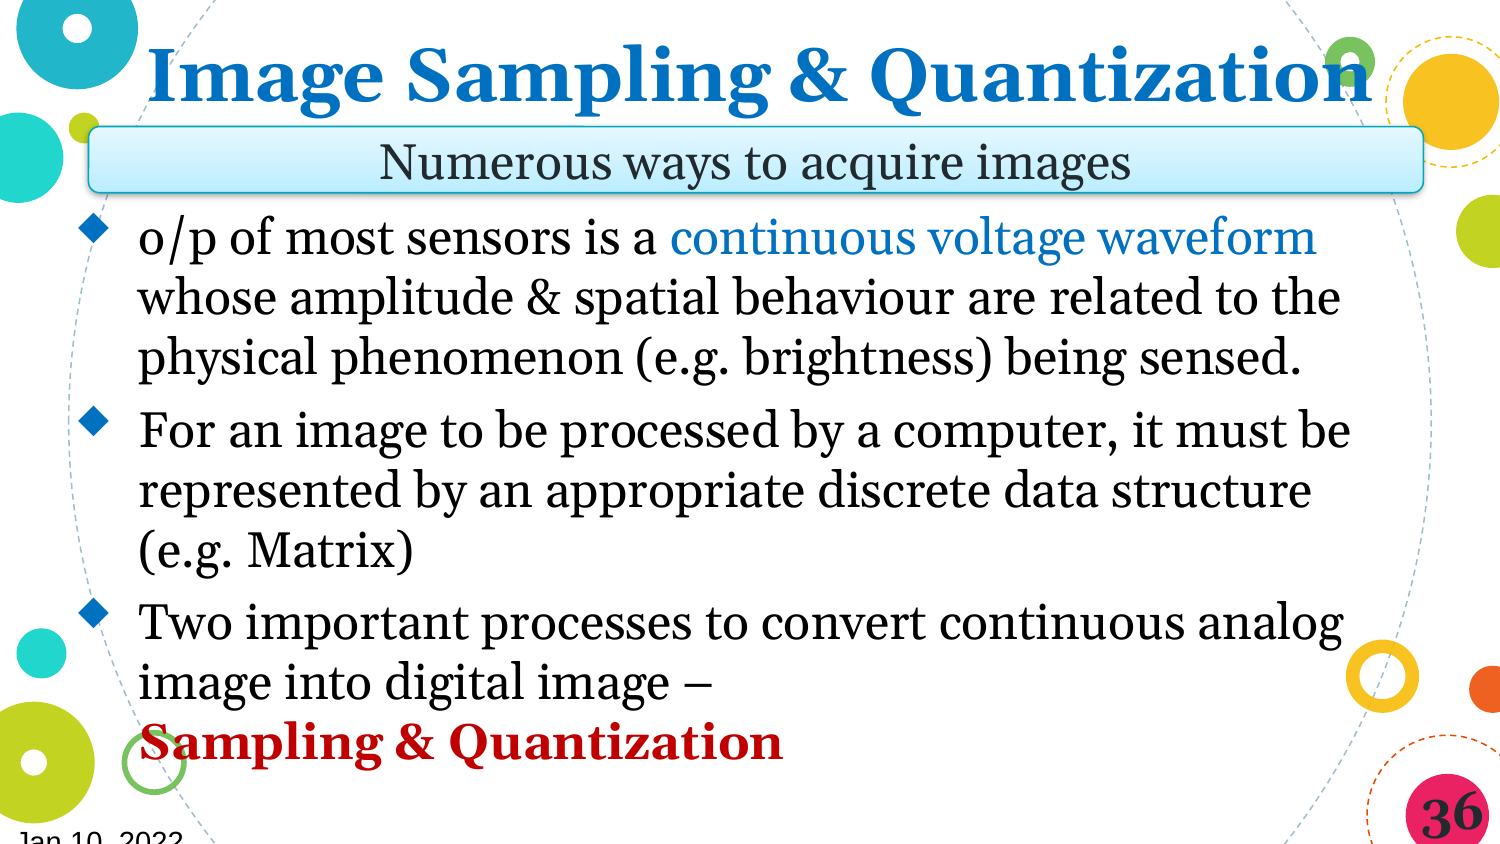

Image Sampling & Quantization
Numerous ways to acquire images
o/p of most sensors is a continuous voltage waveform whose amplitude & spatial behaviour are related to the physical phenomenon (e.g. brightness) being sensed.
For an image to be processed by a computer, it must be represented by an appropriate discrete data structure (e.g. Matrix)
Two important processes to convert continuous analog image into digital image –
Sampling & Quantization

36
Jan 10, 2022